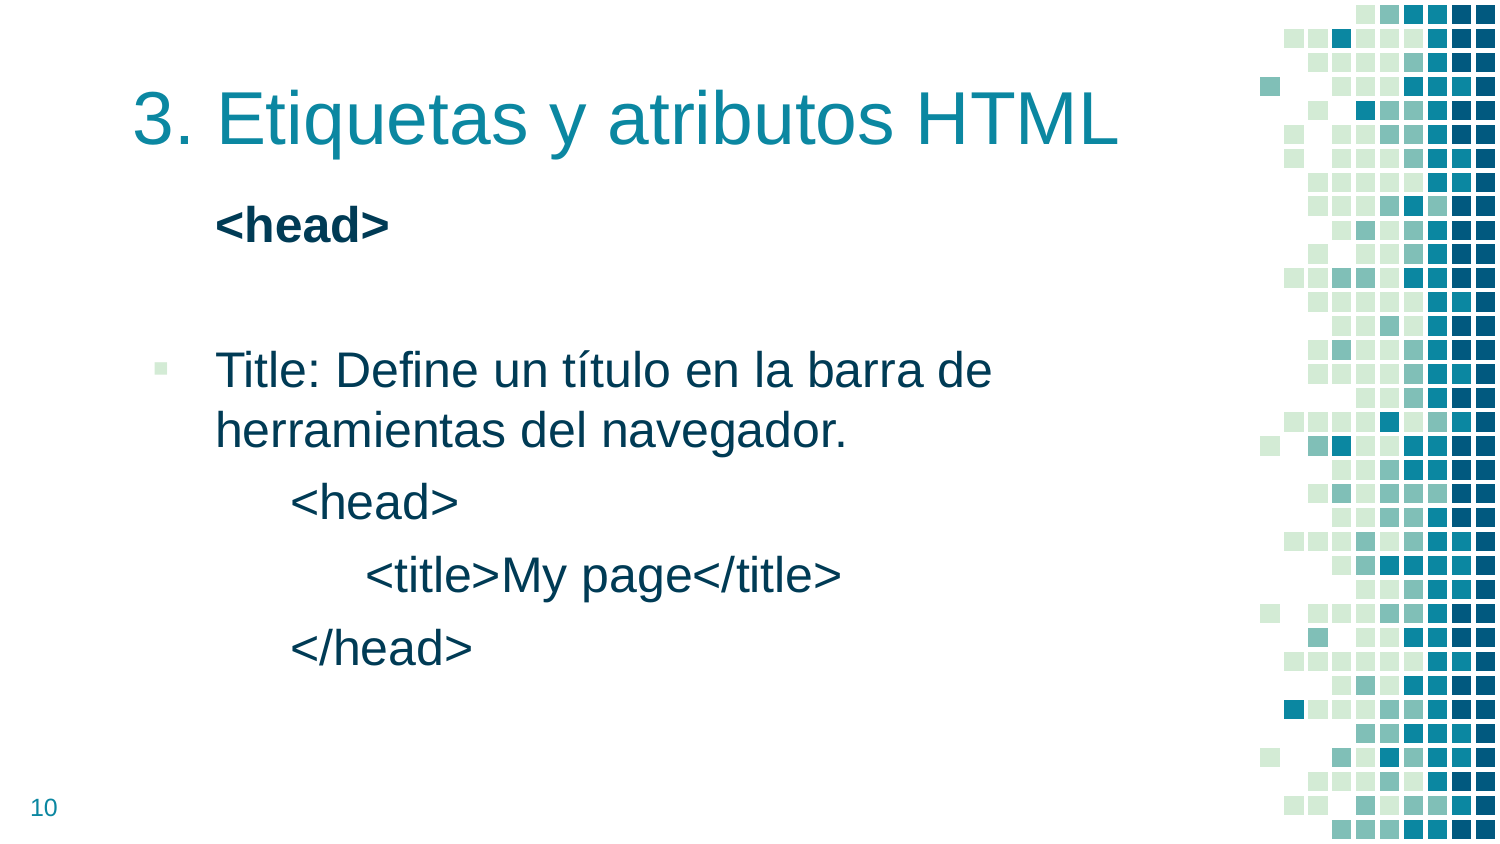

# 3. Etiquetas y atributos HTML
<head>

Title: Define un título en la barra de herramientas del navegador.
<head>
<title>My page</title>
</head>

10